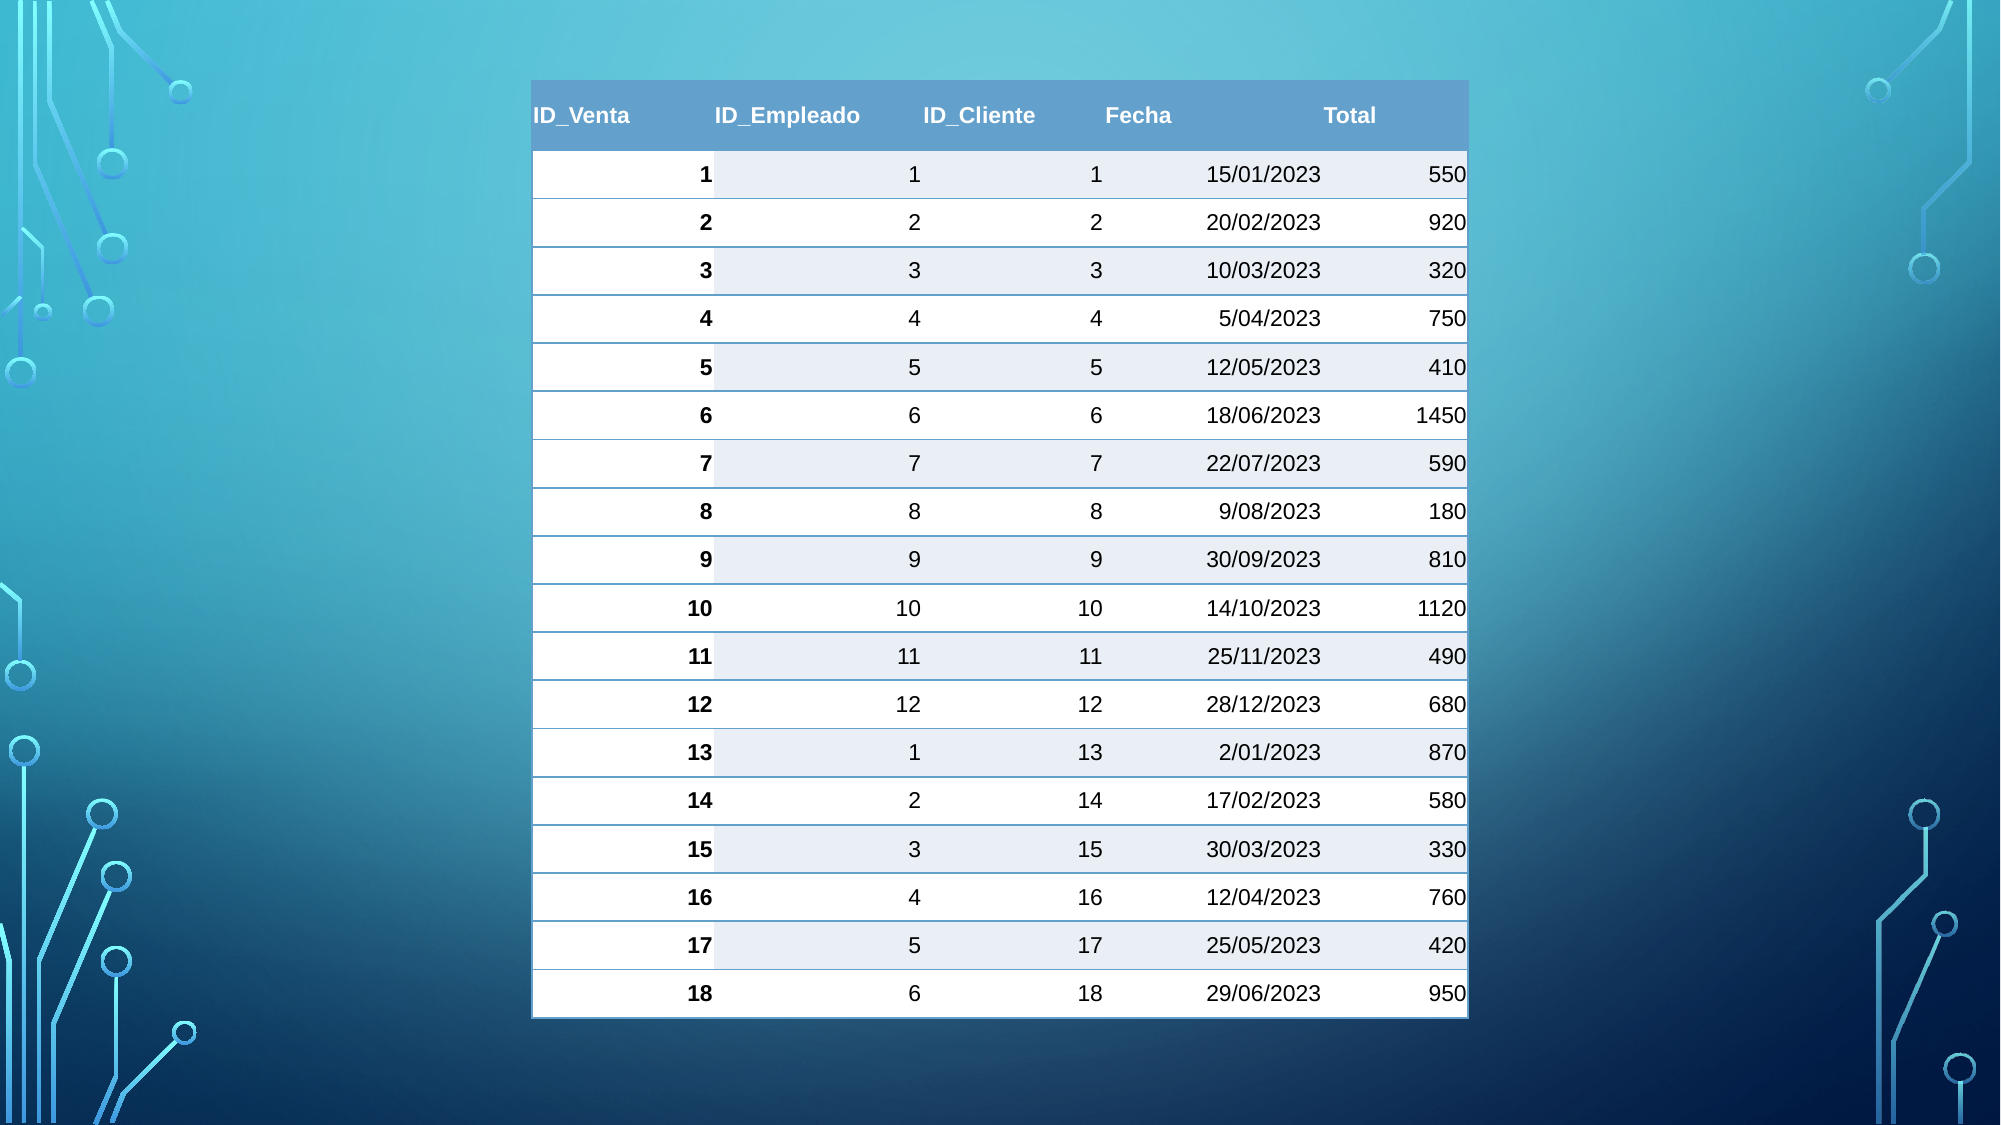

| ID\_Venta | ID\_Empleado | ID\_Cliente | Fecha | Total |
| --- | --- | --- | --- | --- |
| 1 | 1 | 1 | 15/01/2023 | 550 |
| 2 | 2 | 2 | 20/02/2023 | 920 |
| 3 | 3 | 3 | 10/03/2023 | 320 |
| 4 | 4 | 4 | 5/04/2023 | 750 |
| 5 | 5 | 5 | 12/05/2023 | 410 |
| 6 | 6 | 6 | 18/06/2023 | 1450 |
| 7 | 7 | 7 | 22/07/2023 | 590 |
| 8 | 8 | 8 | 9/08/2023 | 180 |
| 9 | 9 | 9 | 30/09/2023 | 810 |
| 10 | 10 | 10 | 14/10/2023 | 1120 |
| 11 | 11 | 11 | 25/11/2023 | 490 |
| 12 | 12 | 12 | 28/12/2023 | 680 |
| 13 | 1 | 13 | 2/01/2023 | 870 |
| 14 | 2 | 14 | 17/02/2023 | 580 |
| 15 | 3 | 15 | 30/03/2023 | 330 |
| 16 | 4 | 16 | 12/04/2023 | 760 |
| 17 | 5 | 17 | 25/05/2023 | 420 |
| 18 | 6 | 18 | 29/06/2023 | 950 |